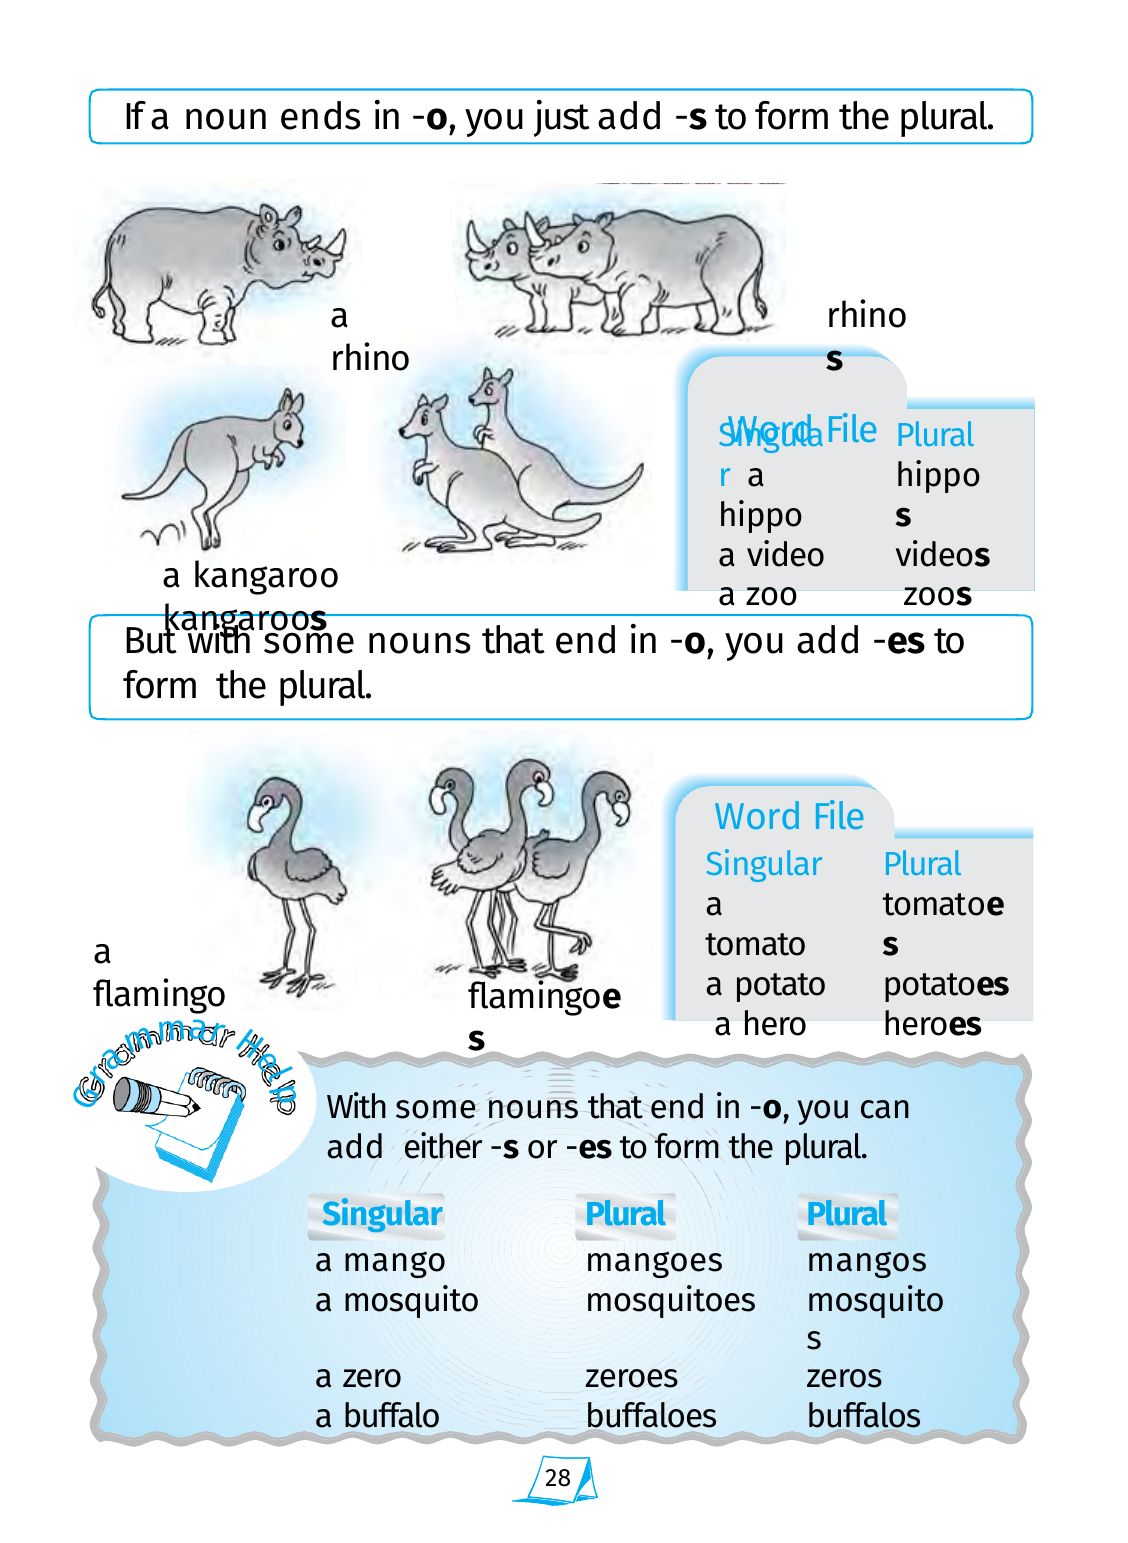

If a noun ends in -o, you just add -s to form the plural.

a rhino
rhinos
Word File

Singular  a hippo  a video  a zoo
Plural  hippos  videos  zoos
a kangaroo	kangaroos
But with some nouns that end in -o, you add -es to form  the plural.

Word File
Singular  a tomato  a potato  a hero
Plural  tomatoes  potatoes  heroes
a flamingo
flamingoes
m
a
r
m
H
a
r
e
l
G
With some nouns that end in -o, you can add  either -s or -es to form the plural.
p
| Singular | Plural | Plural |
| --- | --- | --- |
| a mango | mangoes | mangos |
| a mosquito | mosquitoes | mosquitos |
| a zero | zeroes | zeros |
| a buffalo | buffaloes | buffalos |
28